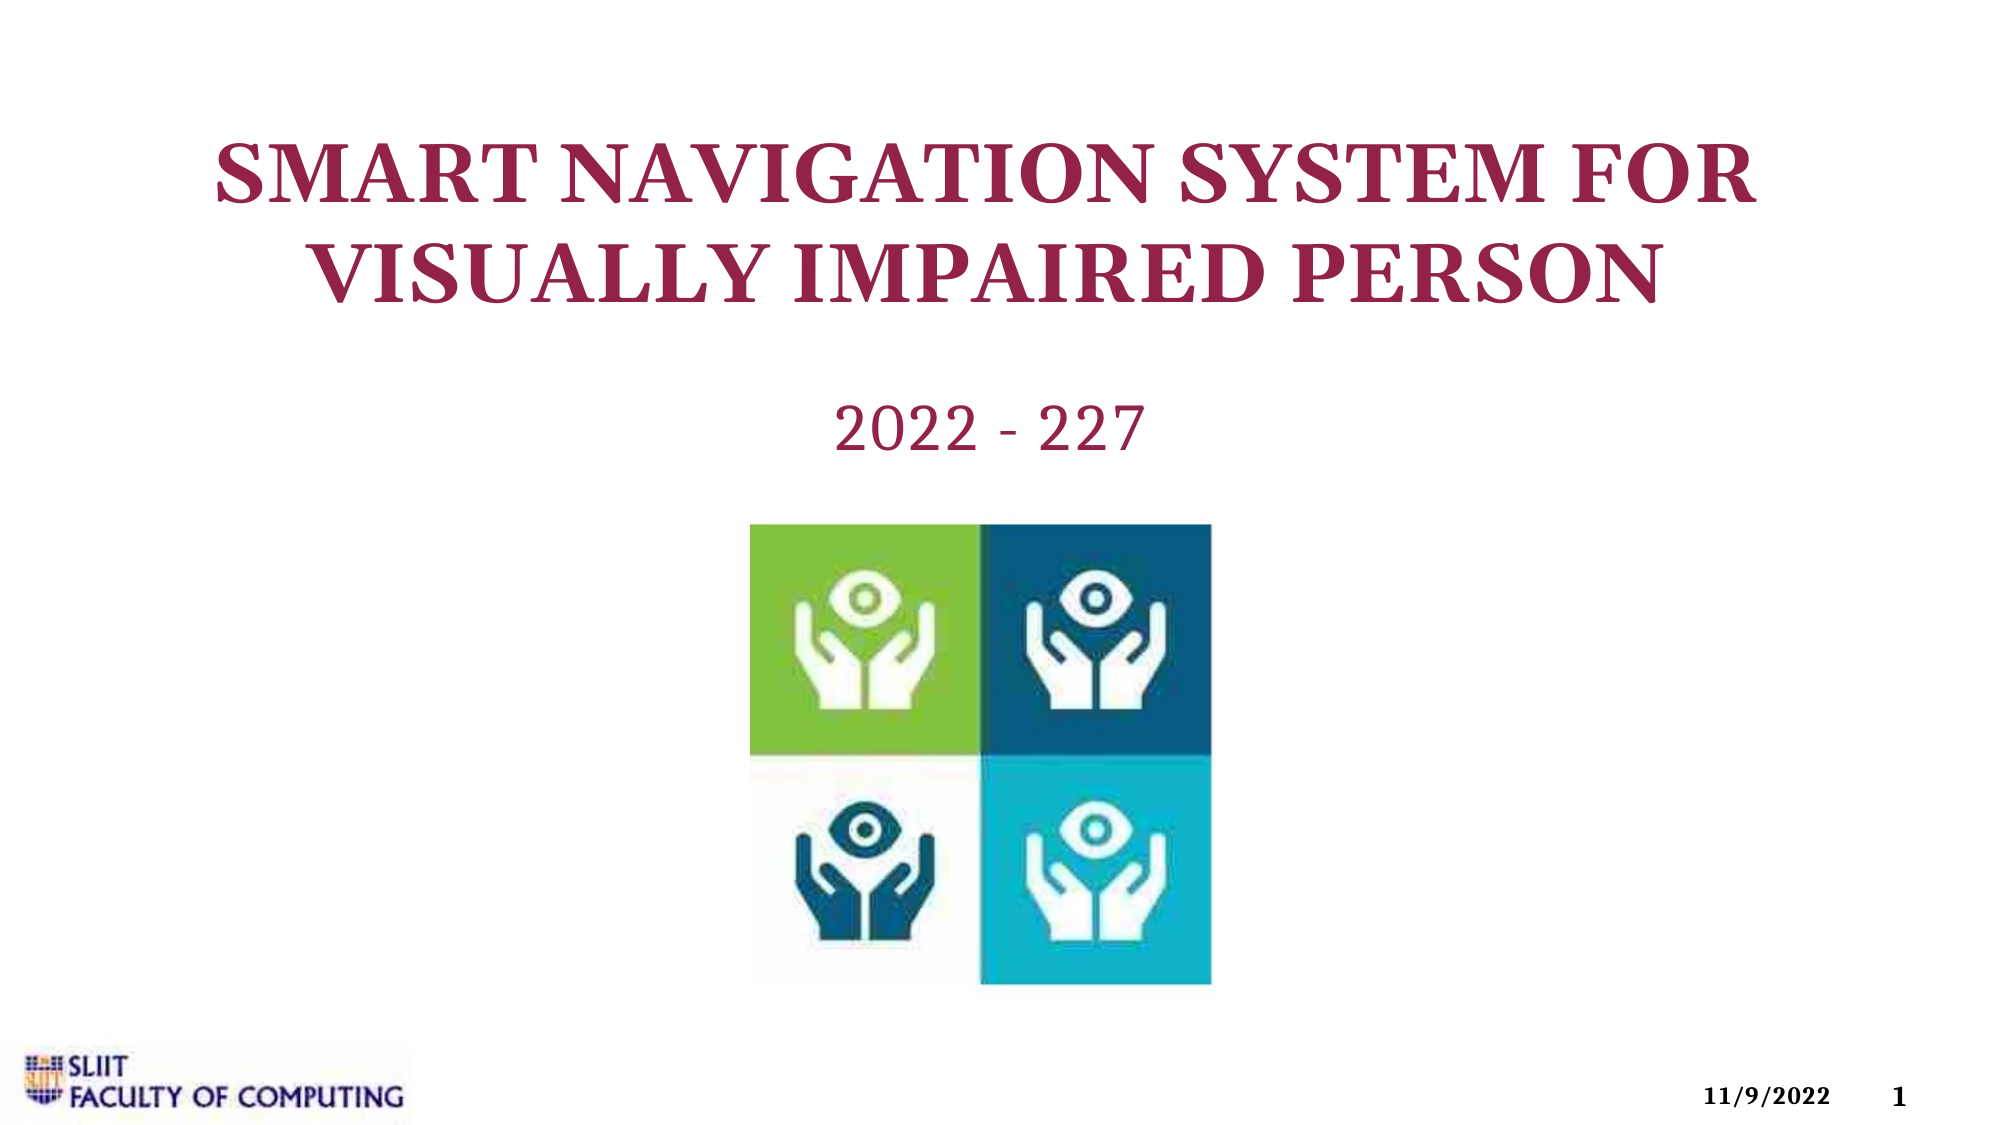

SMART NAVIGATION SYSTEM FOR
VISUALLY IMPAIRED PERSON
2022 - 227
1
11/9/2022